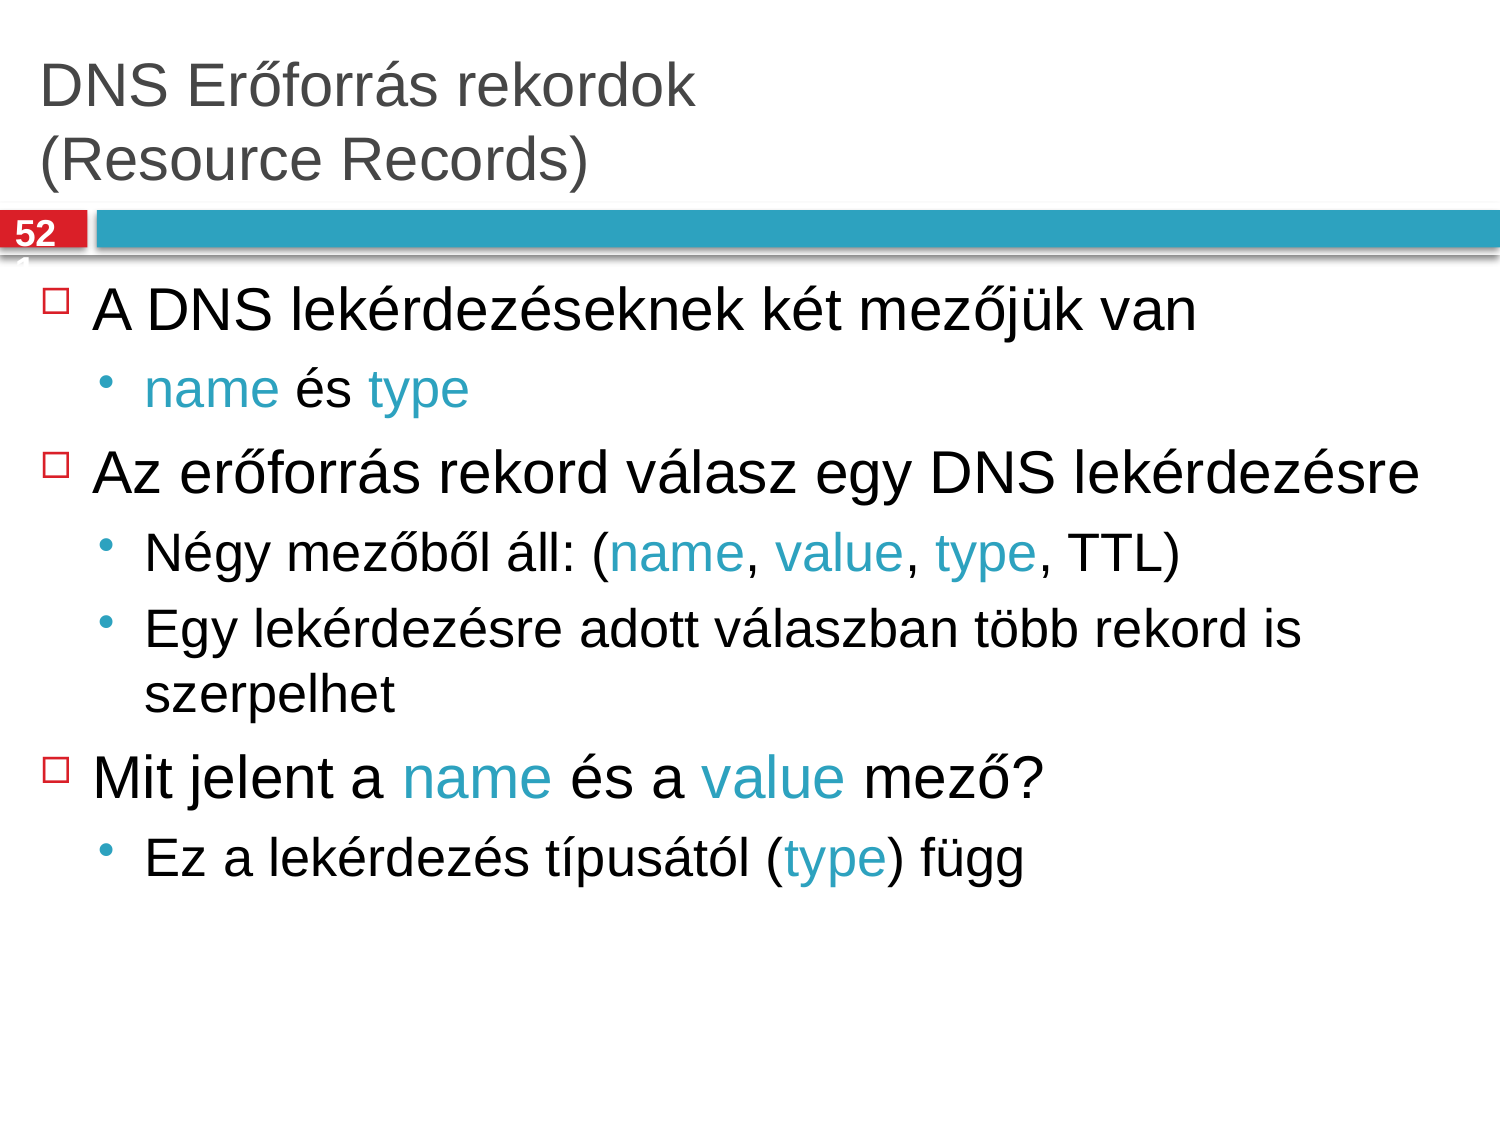

# DNS Erőforrás rekordok (Resource Records)
521
A DNS lekérdezéseknek két mezőjük van
name és type
Az erőforrás rekord válasz egy DNS lekérdezésre
Négy mezőből áll: (name, value, type, TTL)
Egy lekérdezésre adott válaszban több rekord is szerpelhet
Mit jelent a name és a value mező?
Ez a lekérdezés típusától (type) függ